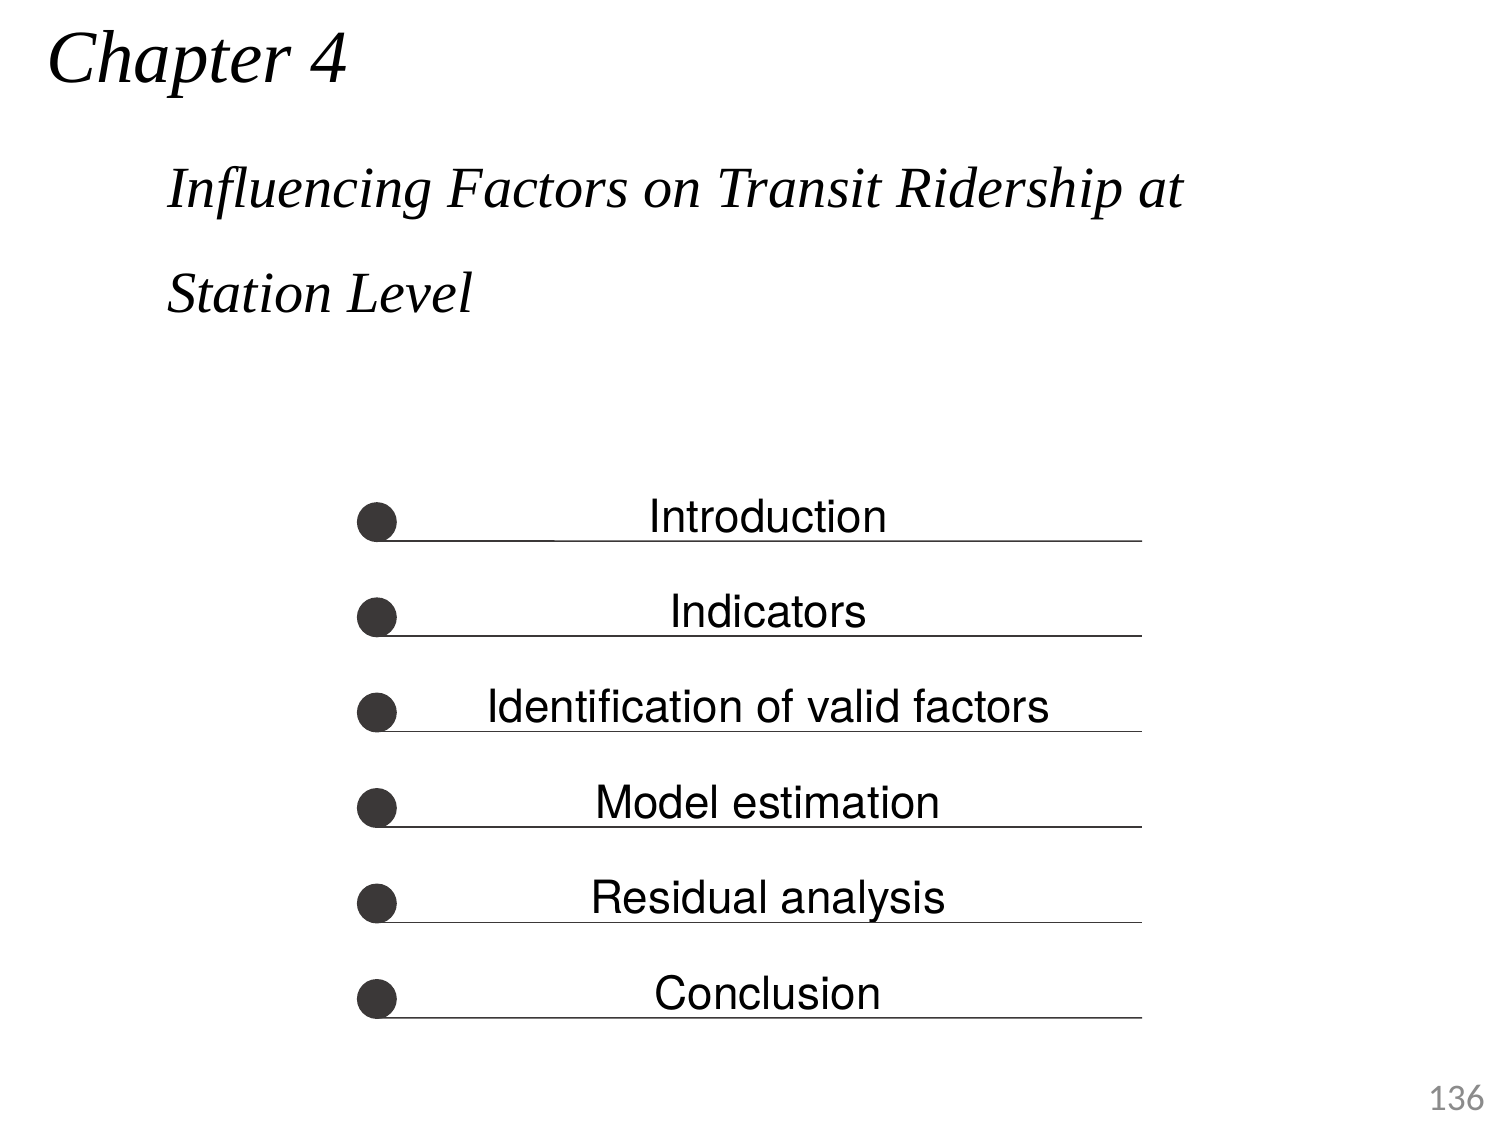

Chapter 4
Influencing Factors on Transit Ridership at Station Level
Introduction

Indicators

Identification of valid factors

Model estimation

Residual analysis

Conclusion

136